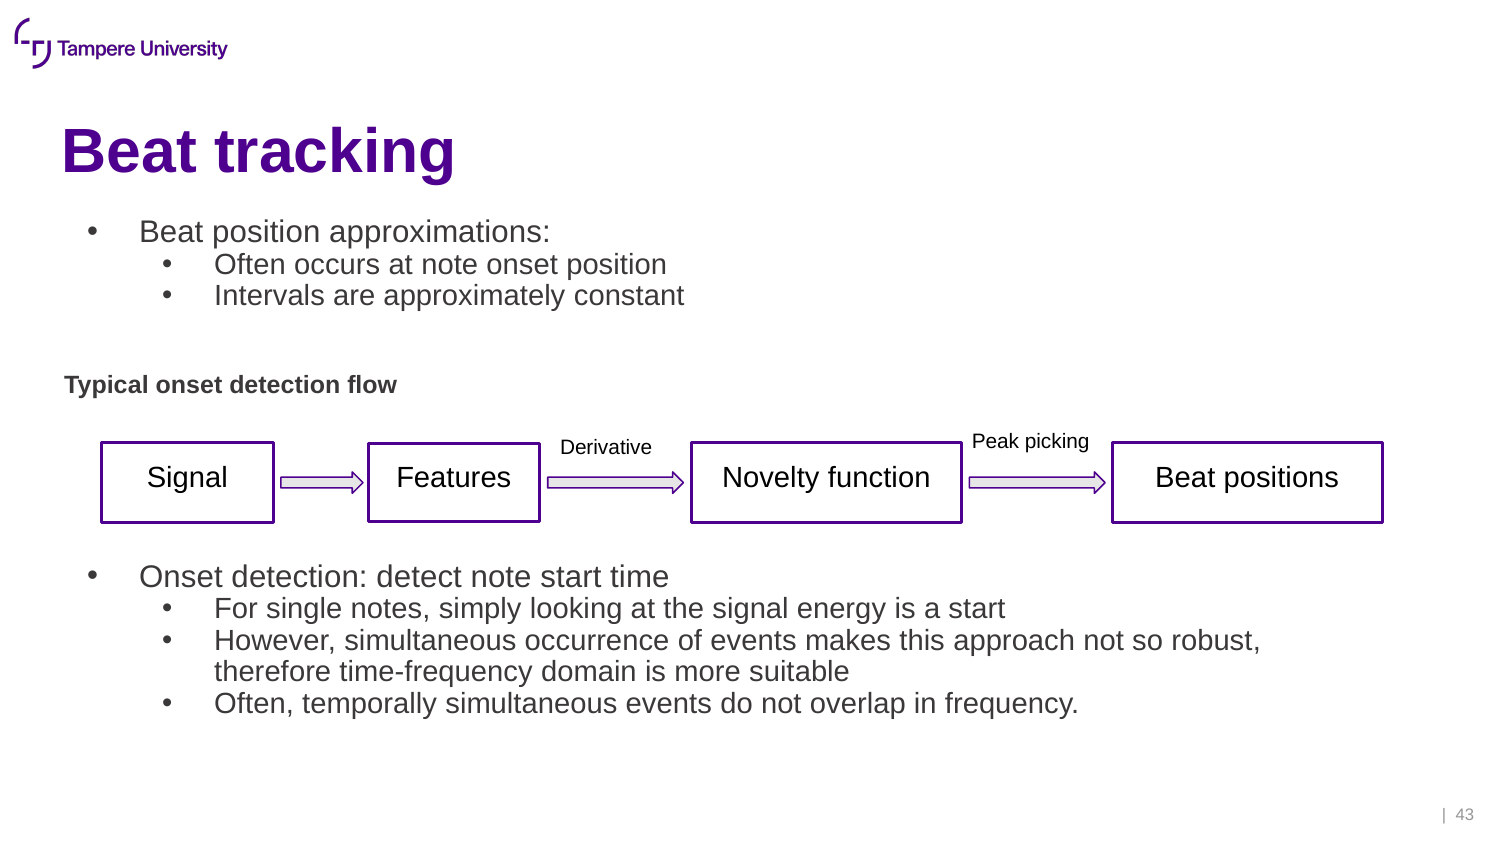

# Beat tracking
Beat position approximations:
Often occurs at note onset position
Intervals are approximately constant

Typical onset detection flow

Onset detection: detect note start time
For single notes, simply looking at the signal energy is a start
However, simultaneous occurrence of events makes this approach not so robust, therefore time-frequency domain is more suitable
Often, temporally simultaneous events do not overlap in frequency.

Peak picking
Derivative
Signal
Novelty function
Beat positions
Features

|  43